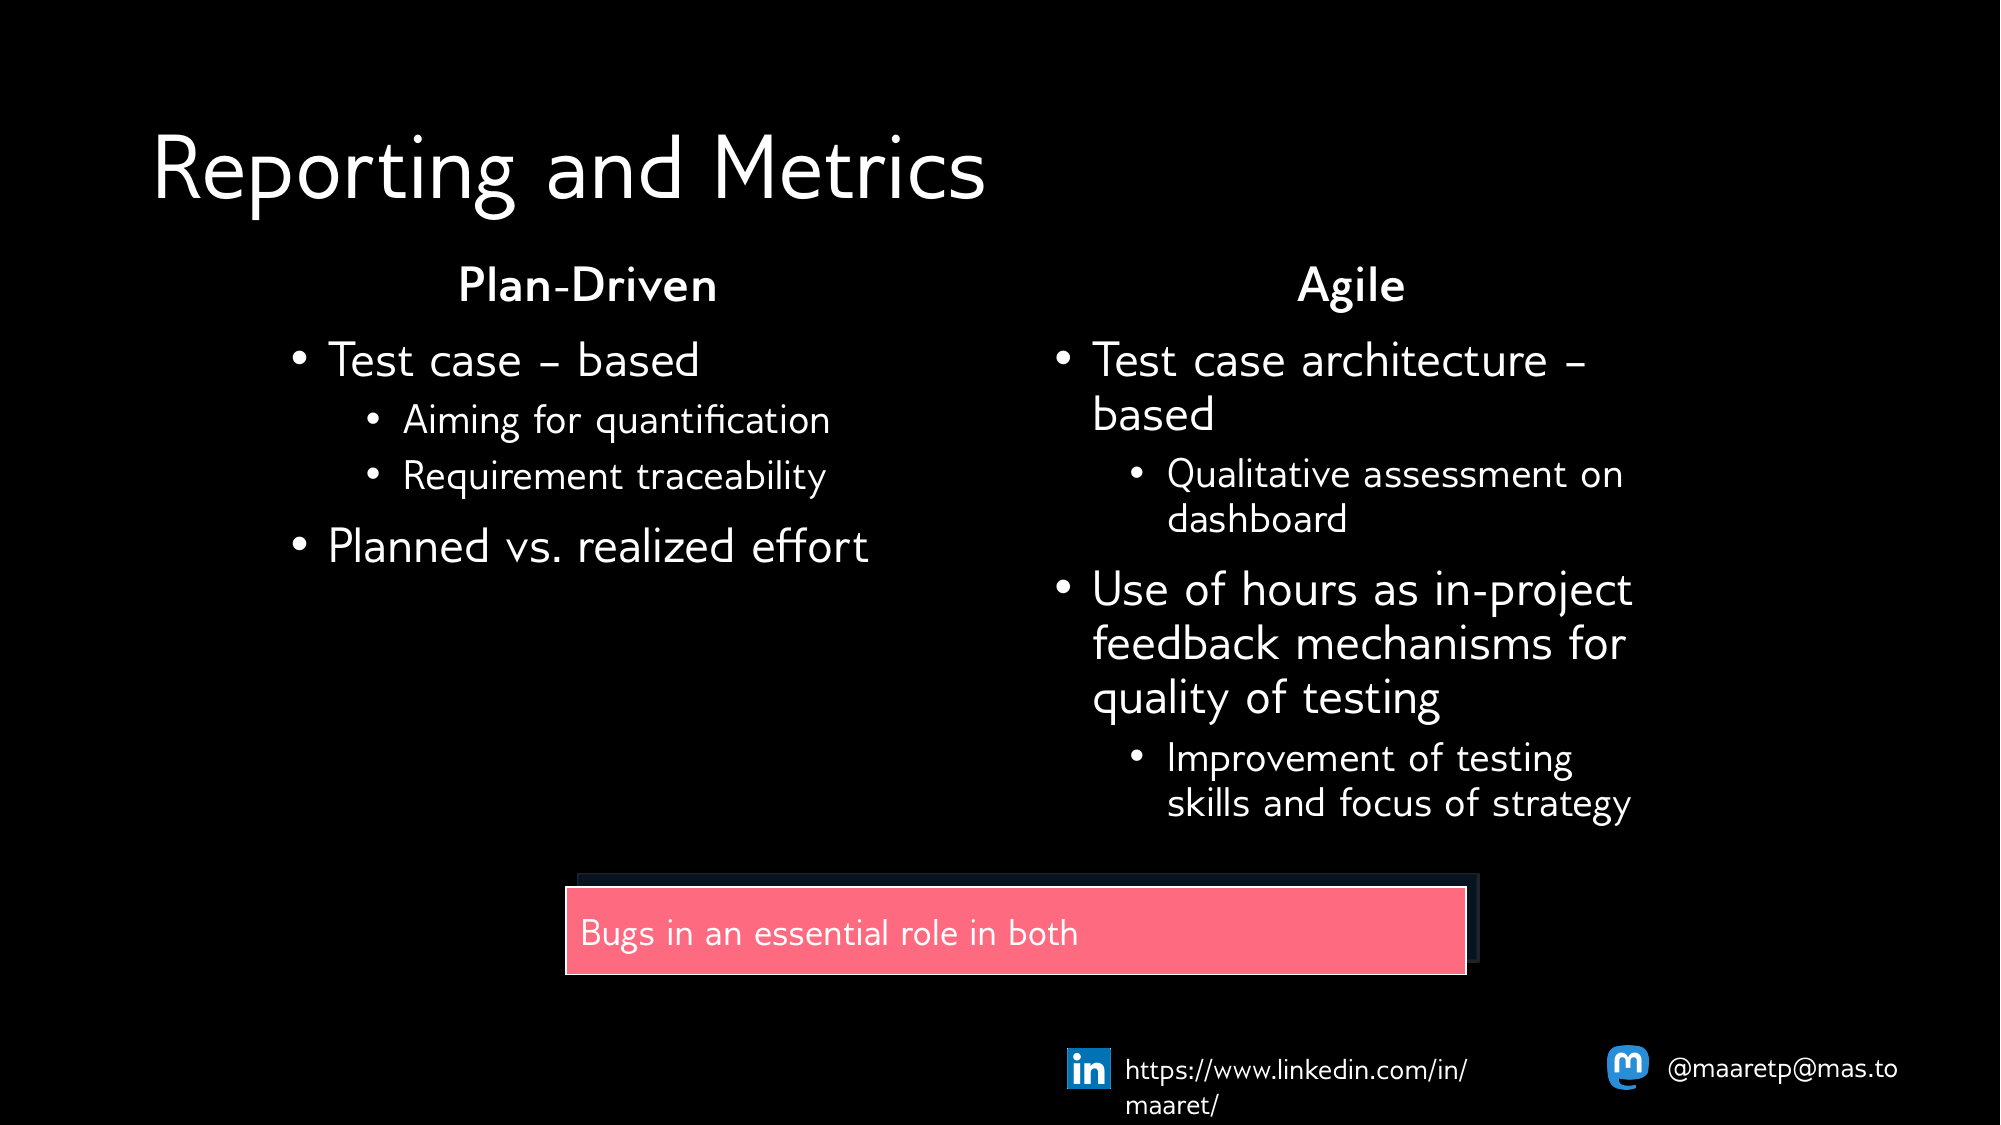

# Reporting and Metrics
Plan-Driven
Test case – based
Aiming for quantification
Requirement traceability
Planned vs. realized effort

Agile
Test case architecture –based
Qualitative assessment on dashboard
Use of hours as in-project feedback mechanisms for quality of testing
Improvement of testing skills and focus of strategy
Bugs in an essential role in both